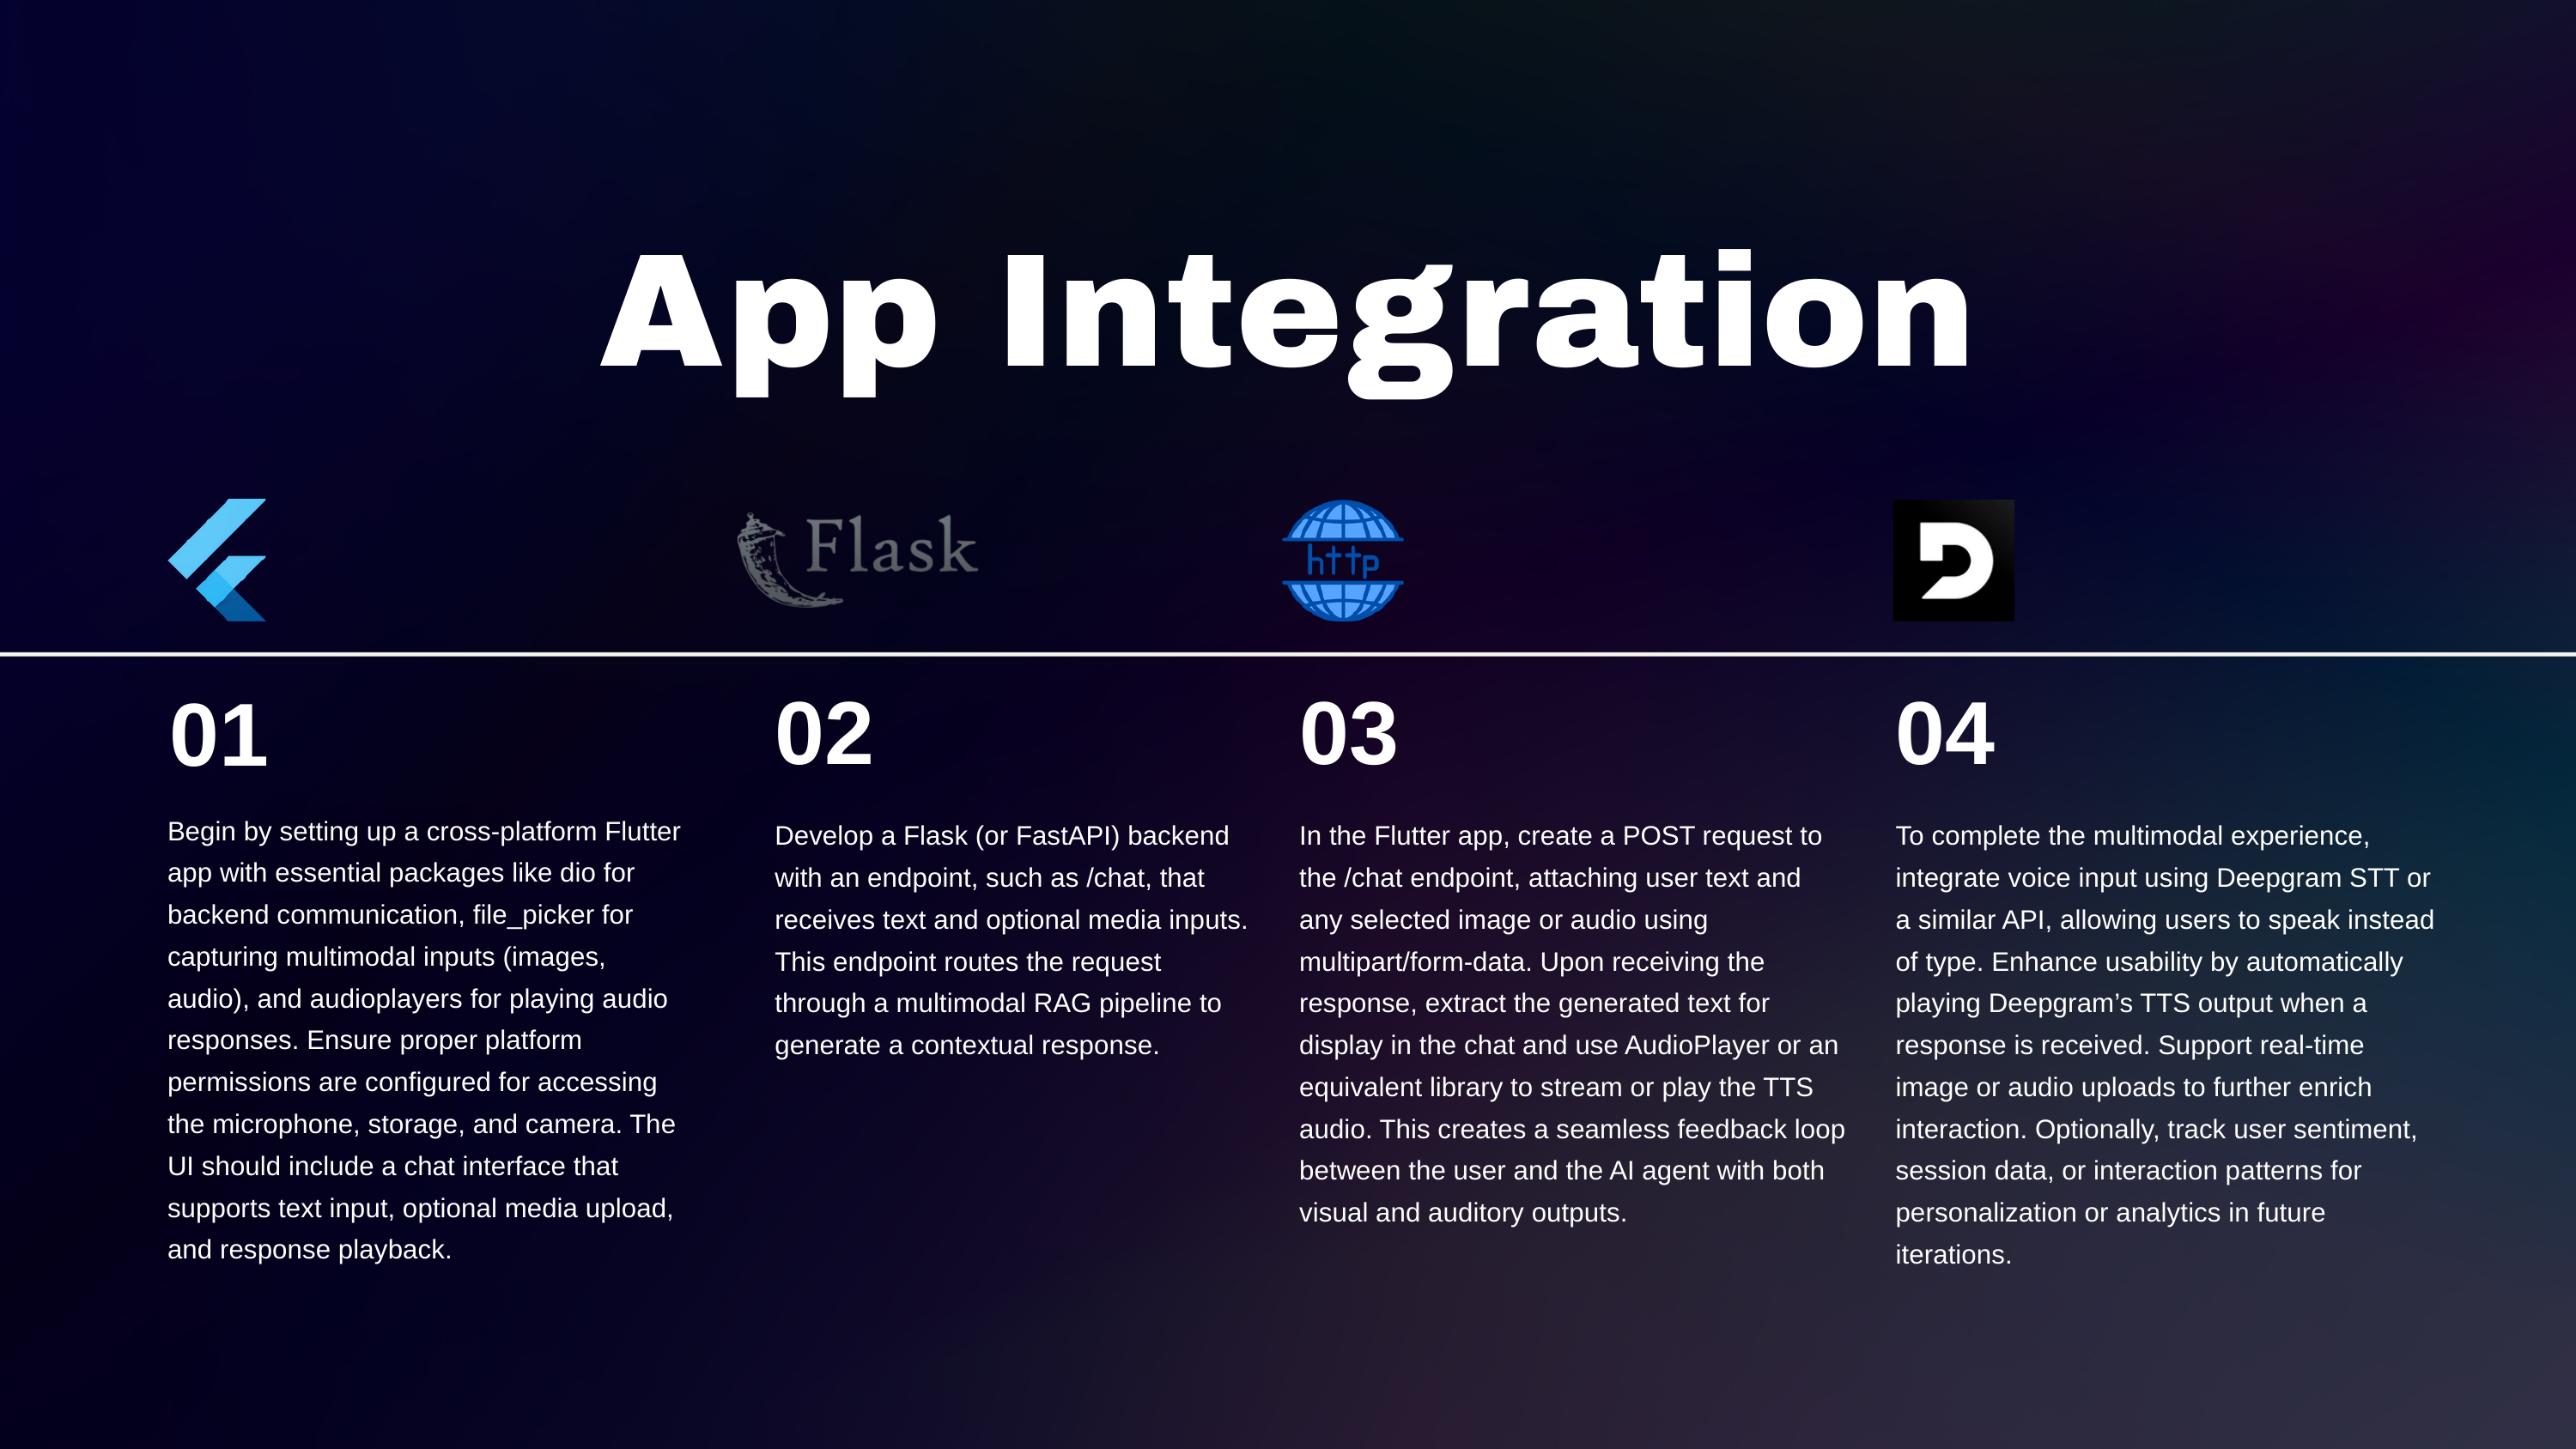

App Integration

02
03
04
01
Begin by setting up a cross-platform Flutter app with essential packages like dio for backend communication, file_picker for capturing multimodal inputs (images, audio), and audioplayers for playing audio responses. Ensure proper platform permissions are configured for accessing the microphone, storage, and camera. The UI should include a chat interface that supports text input, optional media upload, and response playback.

Develop a Flask (or FastAPI) backend with an endpoint, such as /chat, that receives text and optional media inputs. This endpoint routes the request through a multimodal RAG pipeline to generate a contextual response.
In the Flutter app, create a POST request to the /chat endpoint, attaching user text and any selected image or audio using multipart/form-data. Upon receiving the response, extract the generated text for display in the chat and use AudioPlayer or an equivalent library to stream or play the TTS audio. This creates a seamless feedback loop between the user and the AI agent with both visual and auditory outputs.

To complete the multimodal experience, integrate voice input using Deepgram STT or a similar API, allowing users to speak instead of type. Enhance usability by automatically playing Deepgram’s TTS output when a response is received. Support real-time image or audio uploads to further enrich interaction. Optionally, track user sentiment, session data, or interaction patterns for personalization or analytics in future iterations.